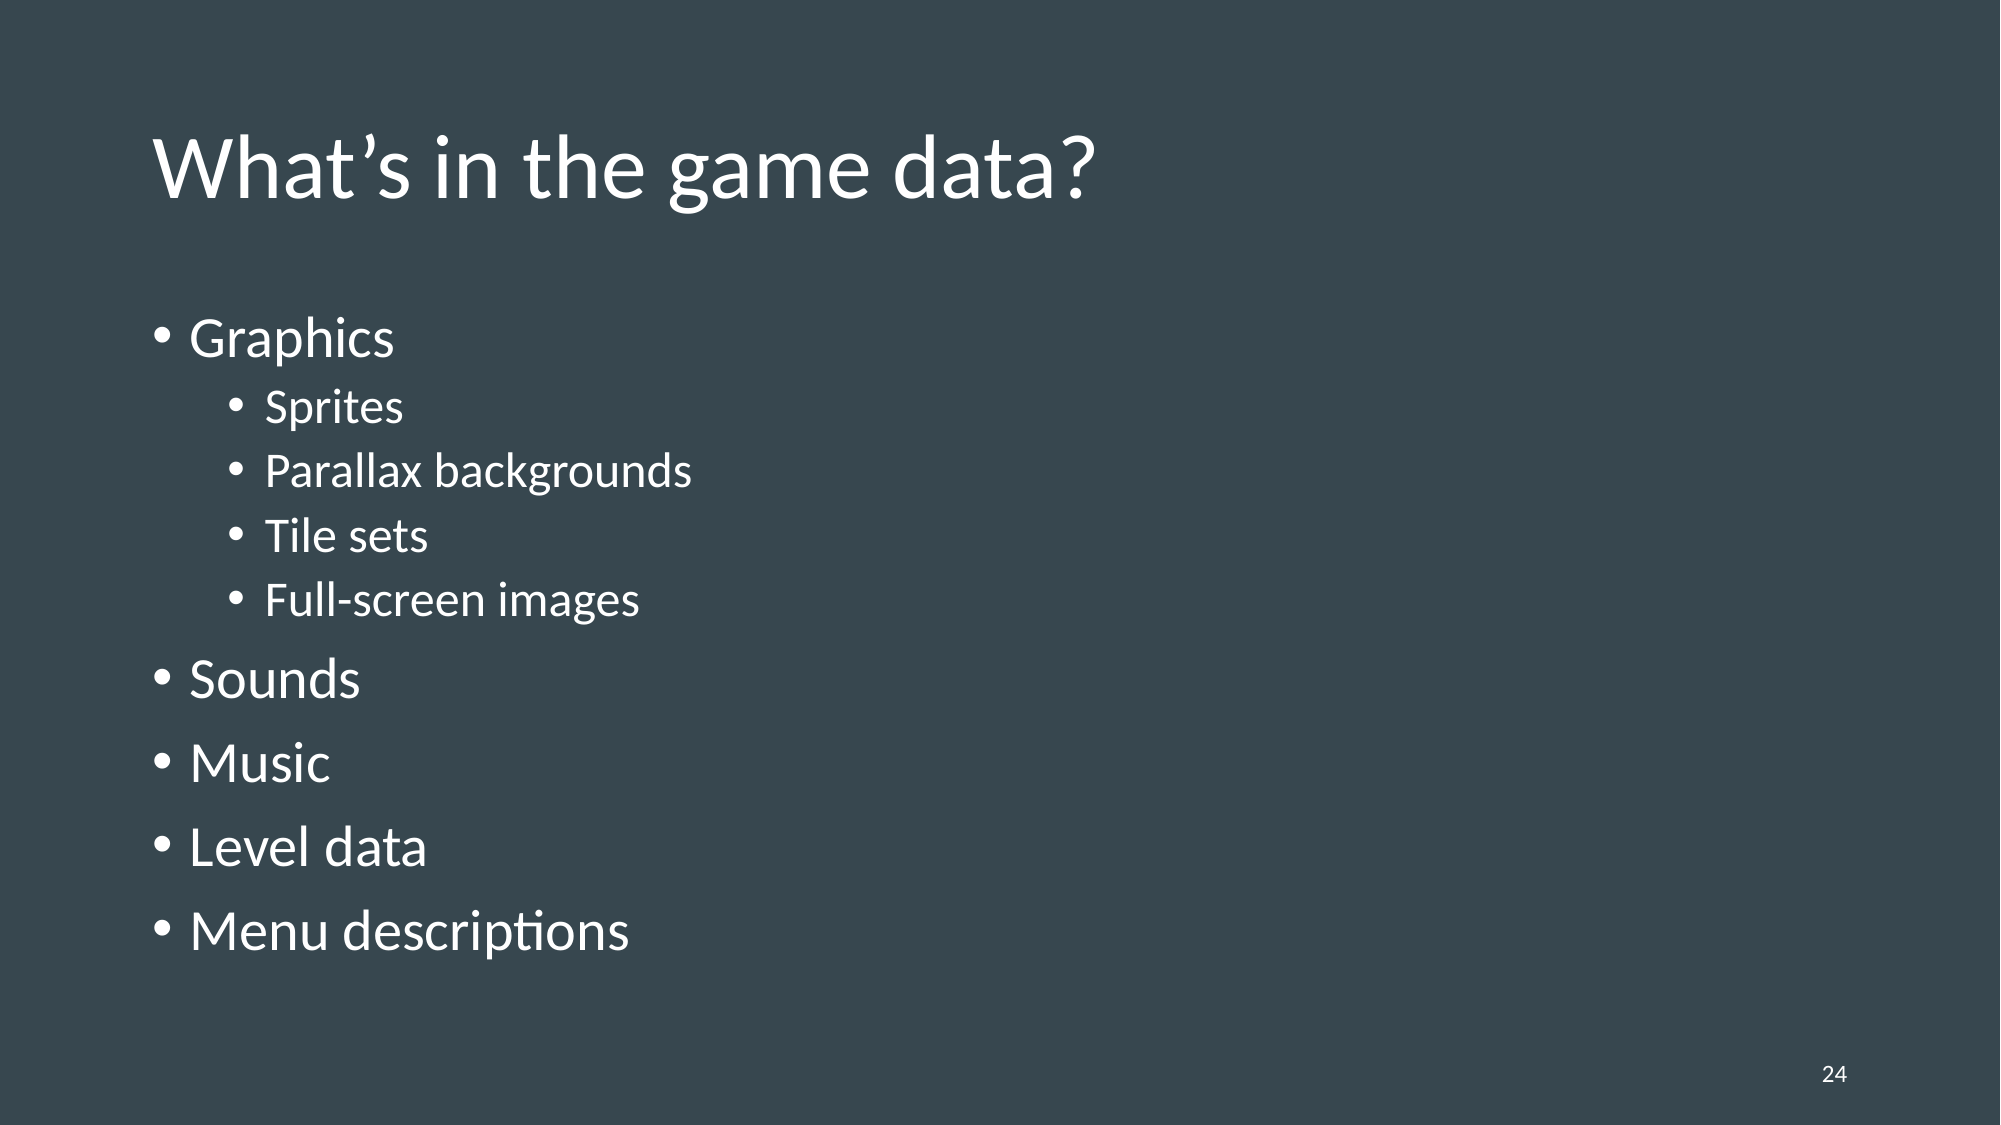

# What’s in the game data?
Graphics
Sprites
Parallax backgrounds
Tile sets
Full-screen images
Sounds
Music
Level data
Menu descriptions
24